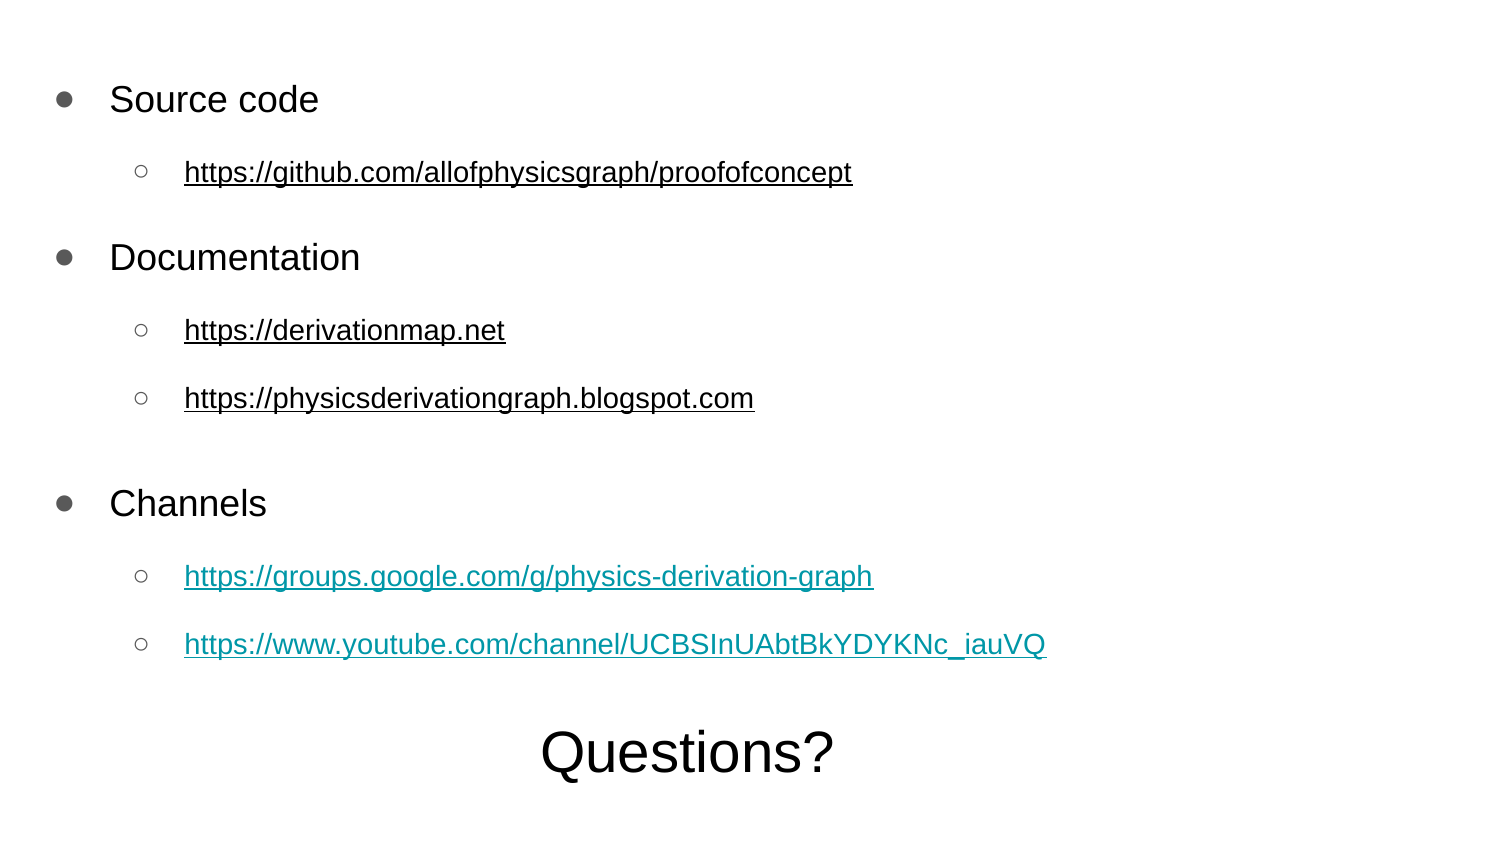

Source code
https://github.com/allofphysicsgraph/proofofconcept

Documentation
https://derivationmap.net
https://physicsderivationgraph.blogspot.com

Channels
https://groups.google.com/g/physics-derivation-graph
https://www.youtube.com/channel/UCBSInUAbtBkYDYKNc_iauVQ

Questions?